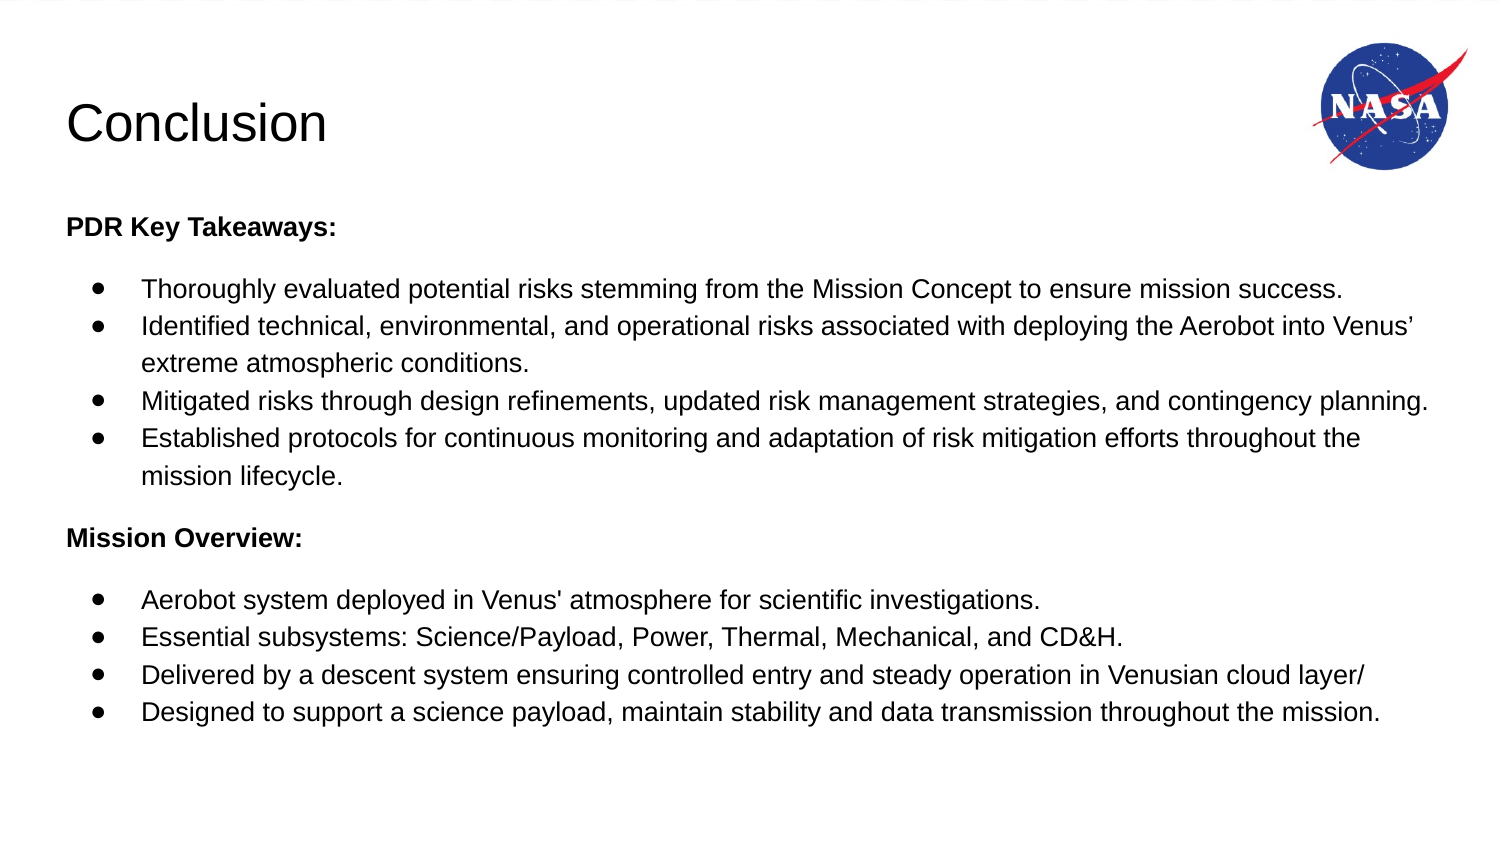

# Conclusion
PDR Key Takeaways:
Thoroughly evaluated potential risks stemming from the Mission Concept to ensure mission success.
Identified technical, environmental, and operational risks associated with deploying the Aerobot into Venus’ extreme atmospheric conditions.
Mitigated risks through design refinements, updated risk management strategies, and contingency planning.
Established protocols for continuous monitoring and adaptation of risk mitigation efforts throughout the mission lifecycle.
Mission Overview:
Aerobot system deployed in Venus' atmosphere for scientific investigations.
Essential subsystems: Science/Payload, Power, Thermal, Mechanical, and CD&H.
Delivered by a descent system ensuring controlled entry and steady operation in Venusian cloud layer/
Designed to support a science payload, maintain stability and data transmission throughout the mission.